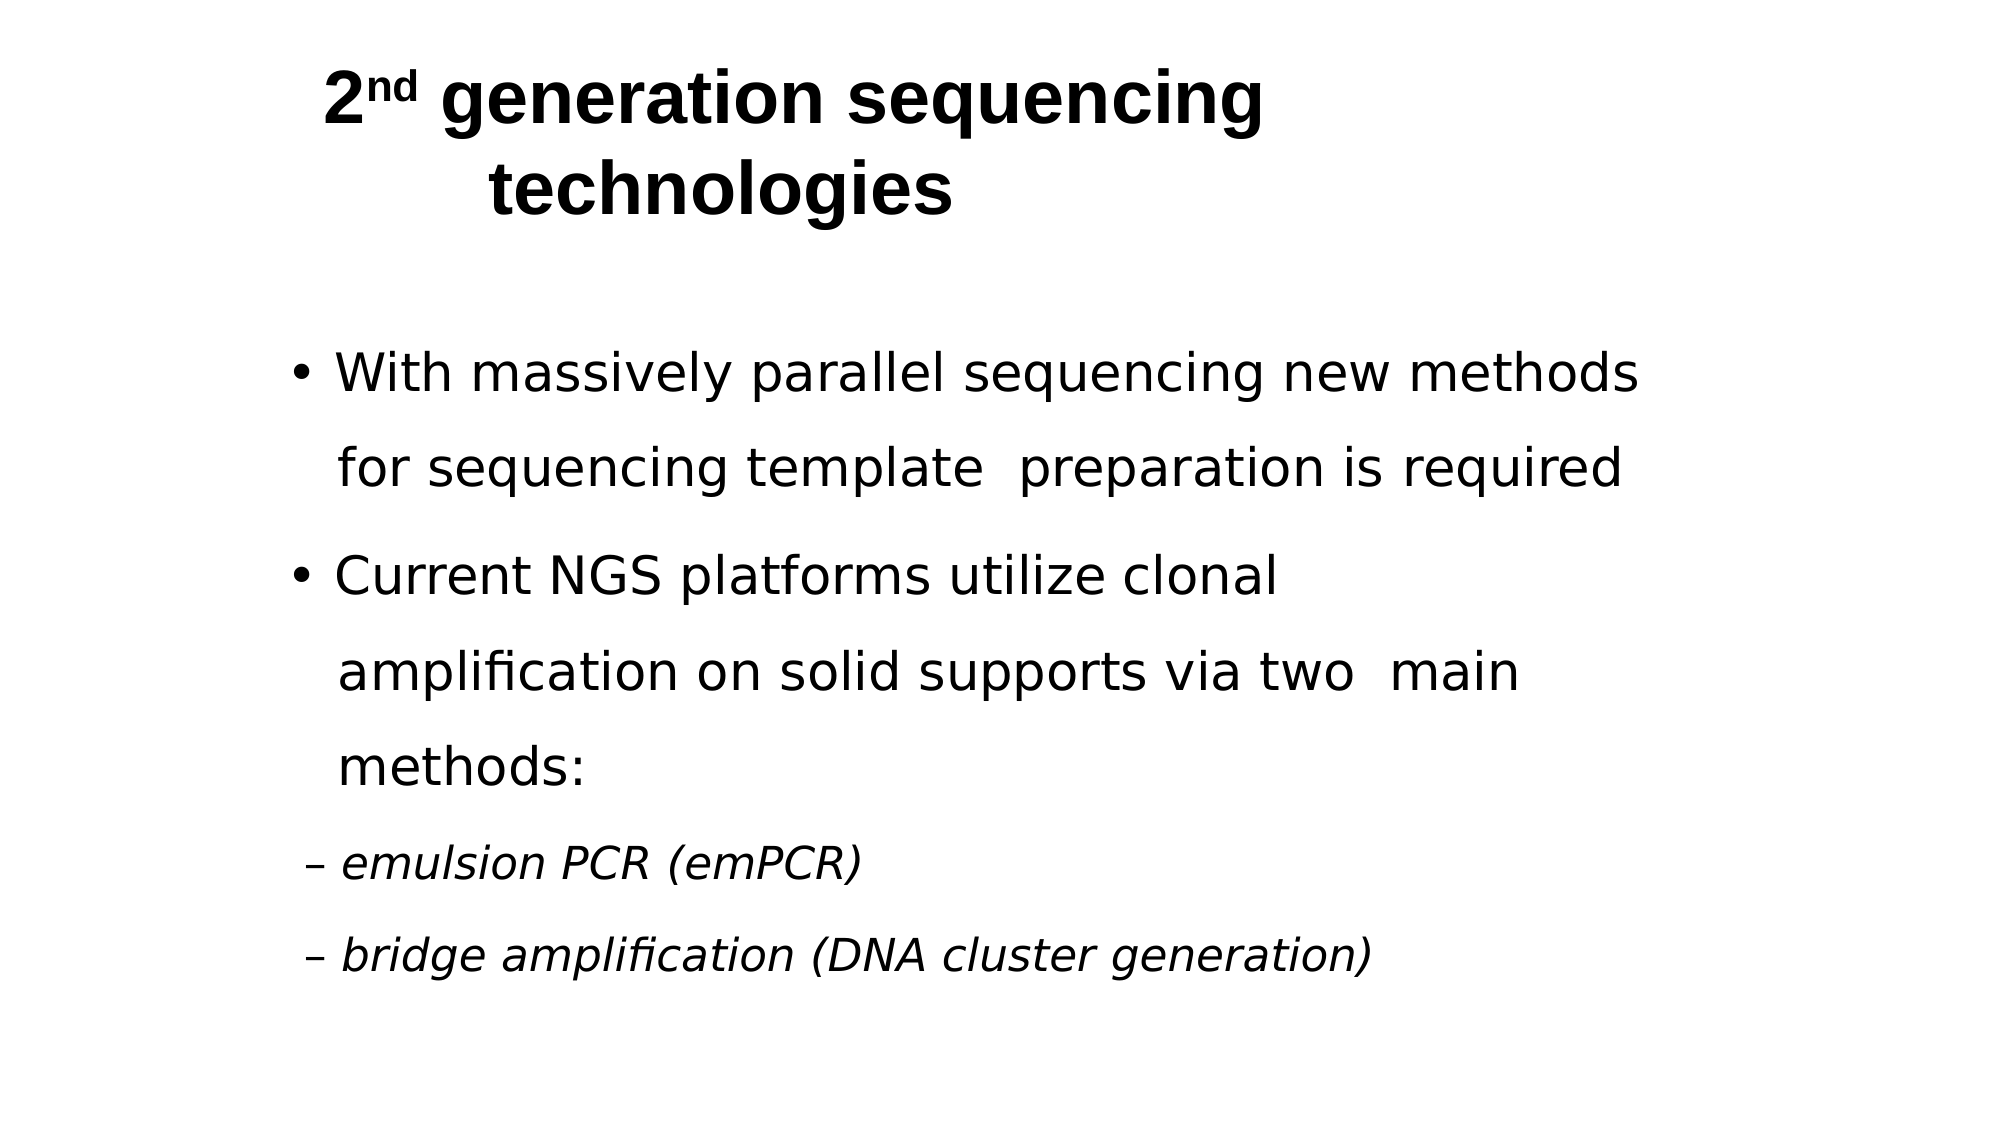

# 2nd generation sequencing technologies
• With massively parallel sequencing new methods for sequencing template  preparation is required
• Current NGS platforms utilize clonal  amplification on solid supports via two  main methods:
– emulsion PCR (emPCR)
– bridge amplification (DNA cluster generation)